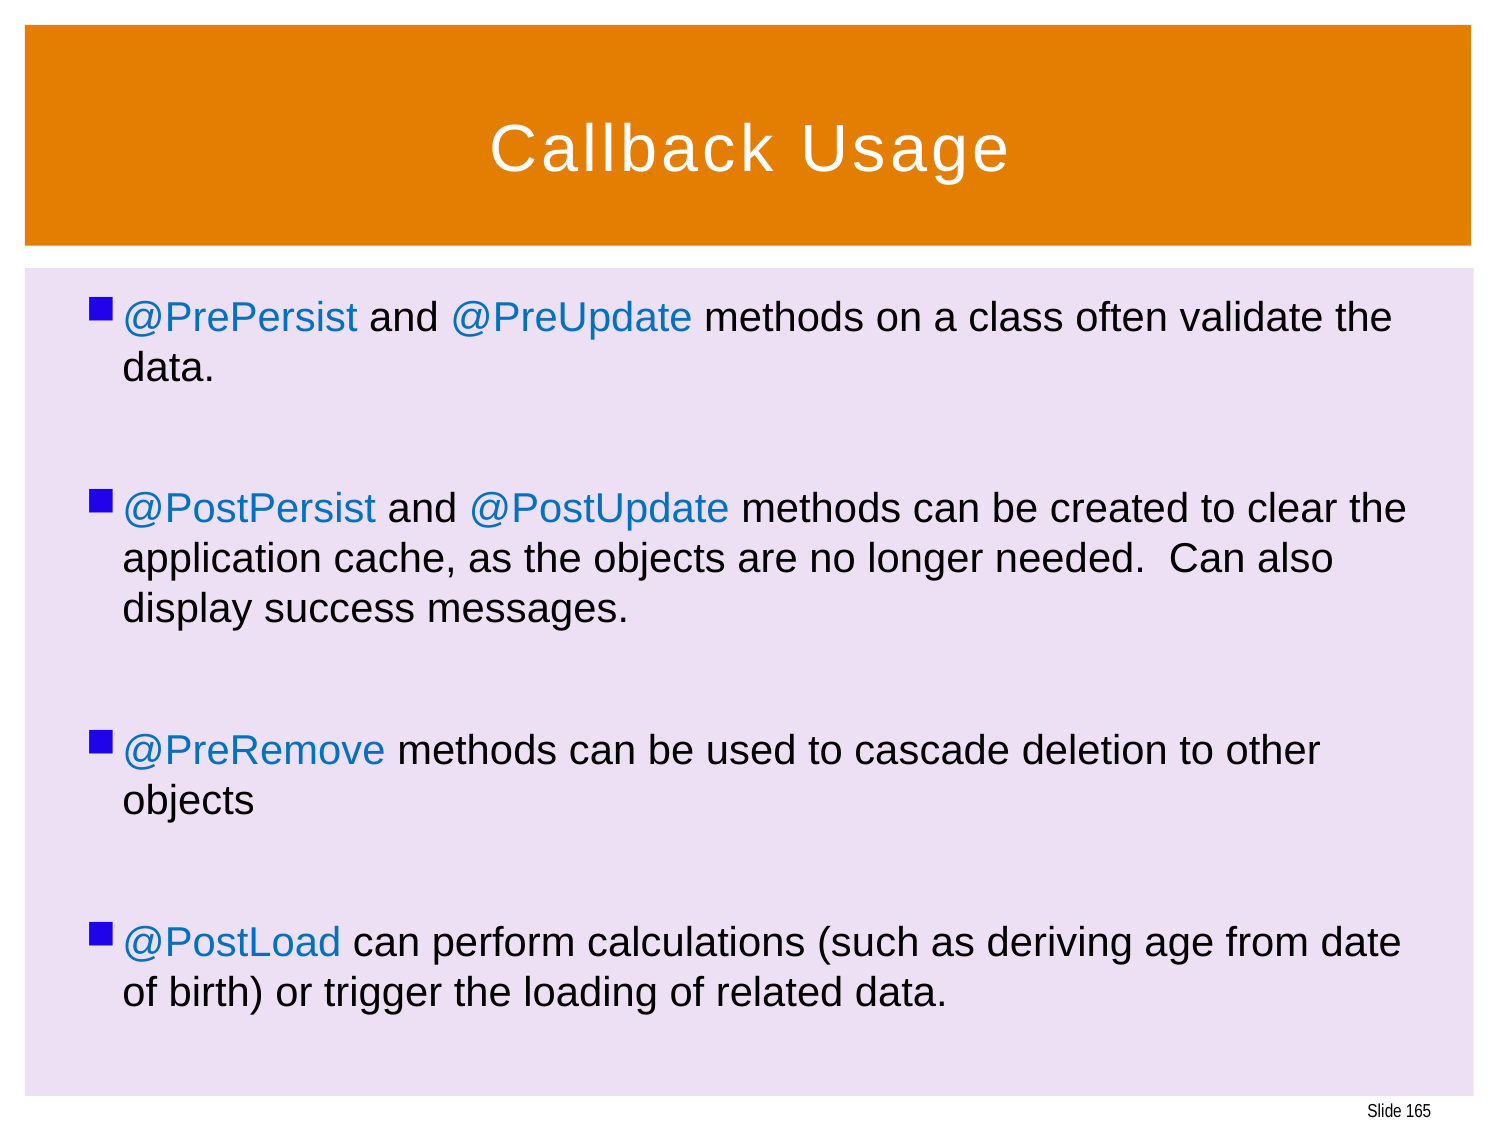

165
# Callback Usage
@PrePersist and @PreUpdate methods on a class often validate the data.

@PostPersist and @PostUpdate methods can be created to clear the application cache, as the objects are no longer needed.  Can also display success messages.

@PreRemove methods can be used to cascade deletion to other objects

@PostLoad can perform calculations (such as deriving age from date of birth) or trigger the loading of related data.